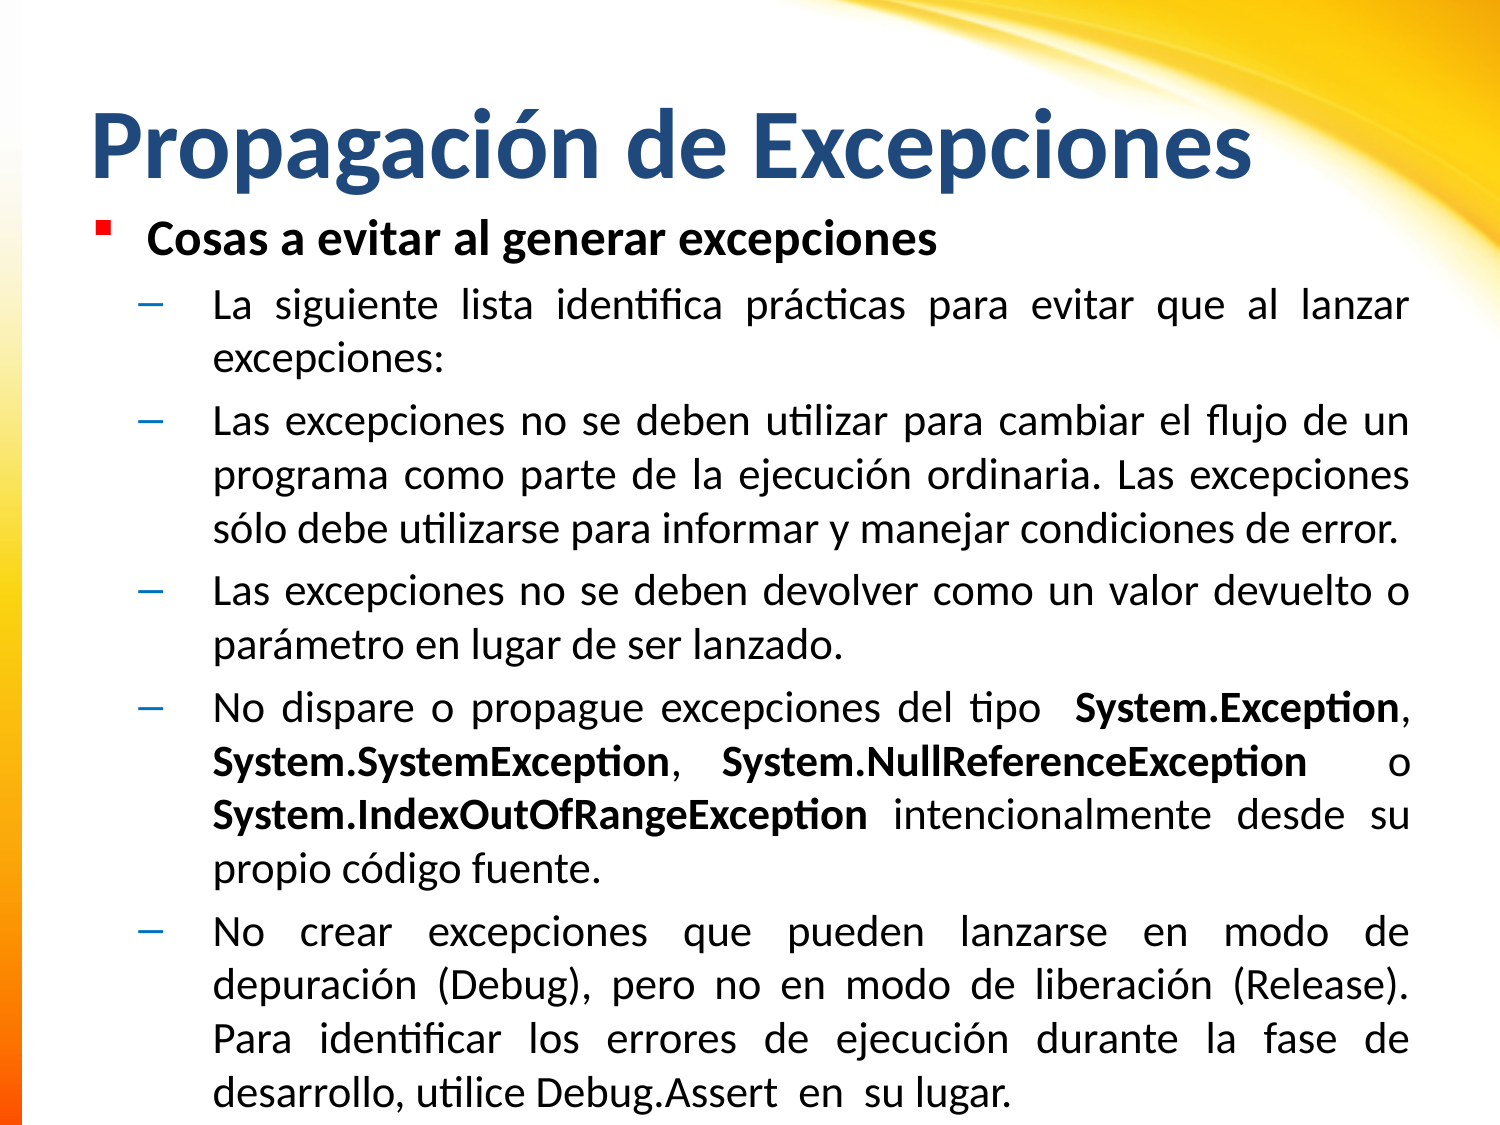

# Propagación de Excepciones
Cosas a evitar al generar excepciones
La siguiente lista identifica prácticas para evitar que al lanzar excepciones:
Las excepciones no se deben utilizar para cambiar el flujo de un programa como parte de la ejecución ordinaria. Las excepciones sólo debe utilizarse para informar y manejar condiciones de error.
Las excepciones no se deben devolver como un valor devuelto o parámetro en lugar de ser lanzado.
No dispare o propague excepciones del tipo  System.Exception, System.SystemException, System.NullReferenceException  o System.IndexOutOfRangeException intencionalmente desde su propio código fuente.
No crear excepciones que pueden lanzarse en modo de depuración (Debug), pero no en modo de liberación (Release). Para identificar los errores de ejecución durante la fase de desarrollo, utilice Debug.Assert  en  su lugar.